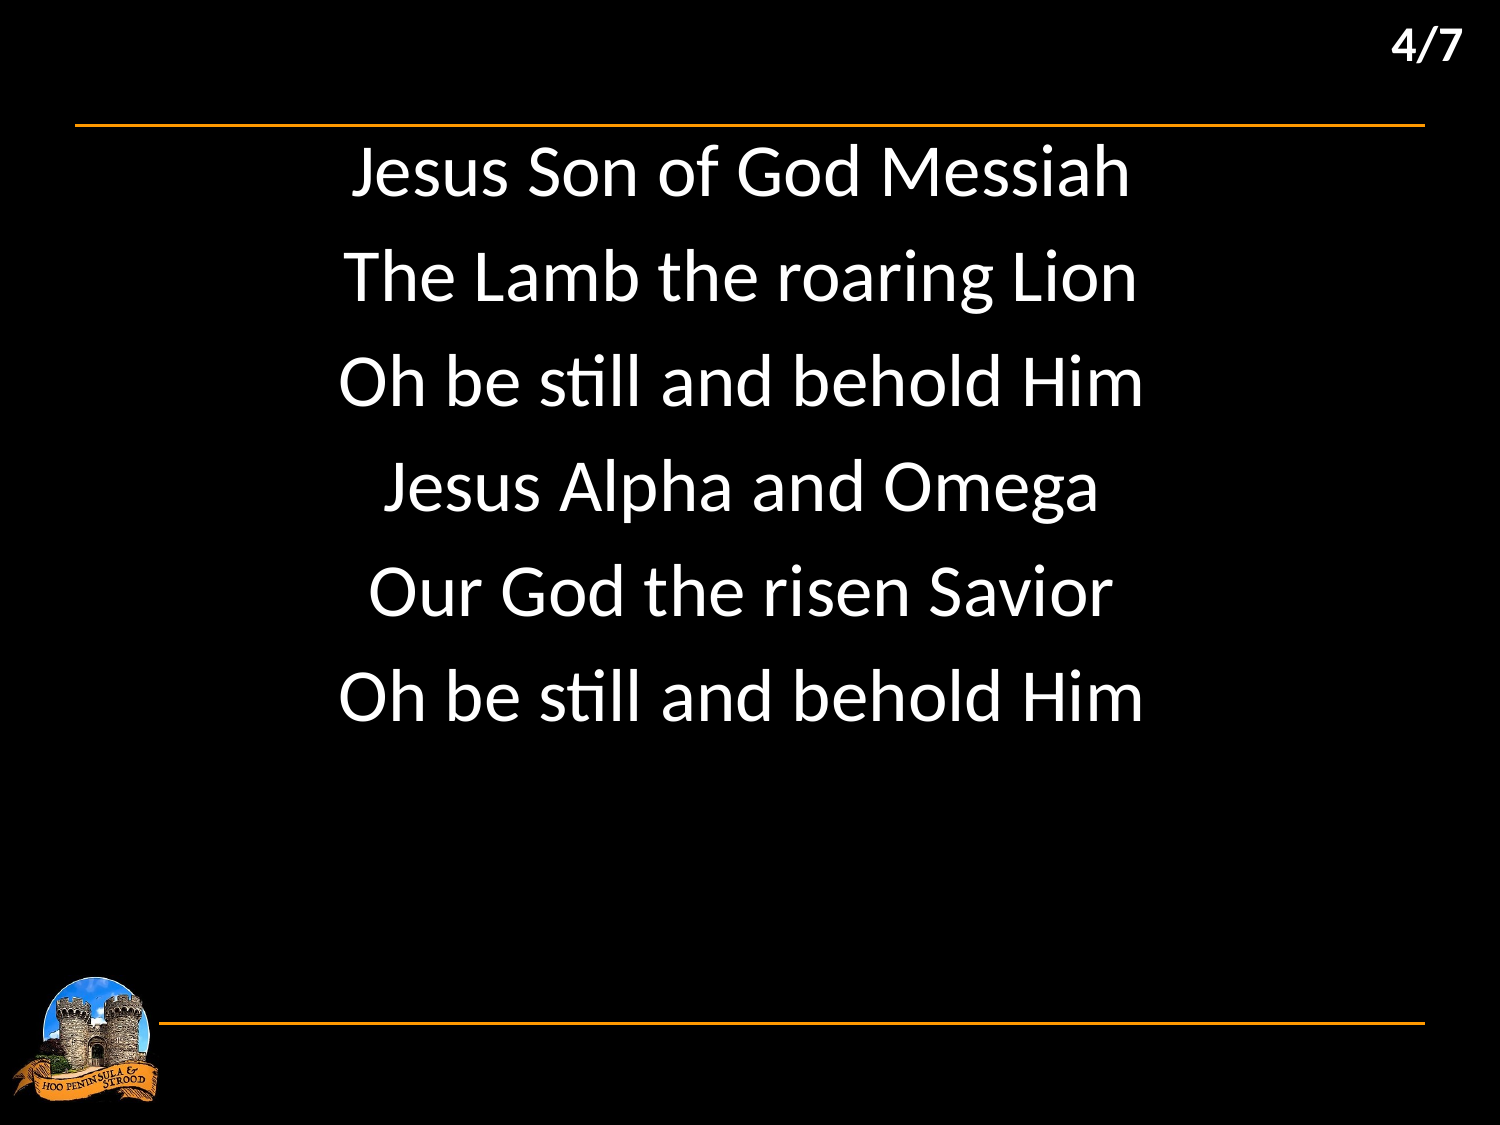

4/7
Jesus Son of God Messiah
The Lamb the roaring Lion
Oh be still and behold Him
Jesus Alpha and Omega
Our God the risen Savior
Oh be still and behold Him